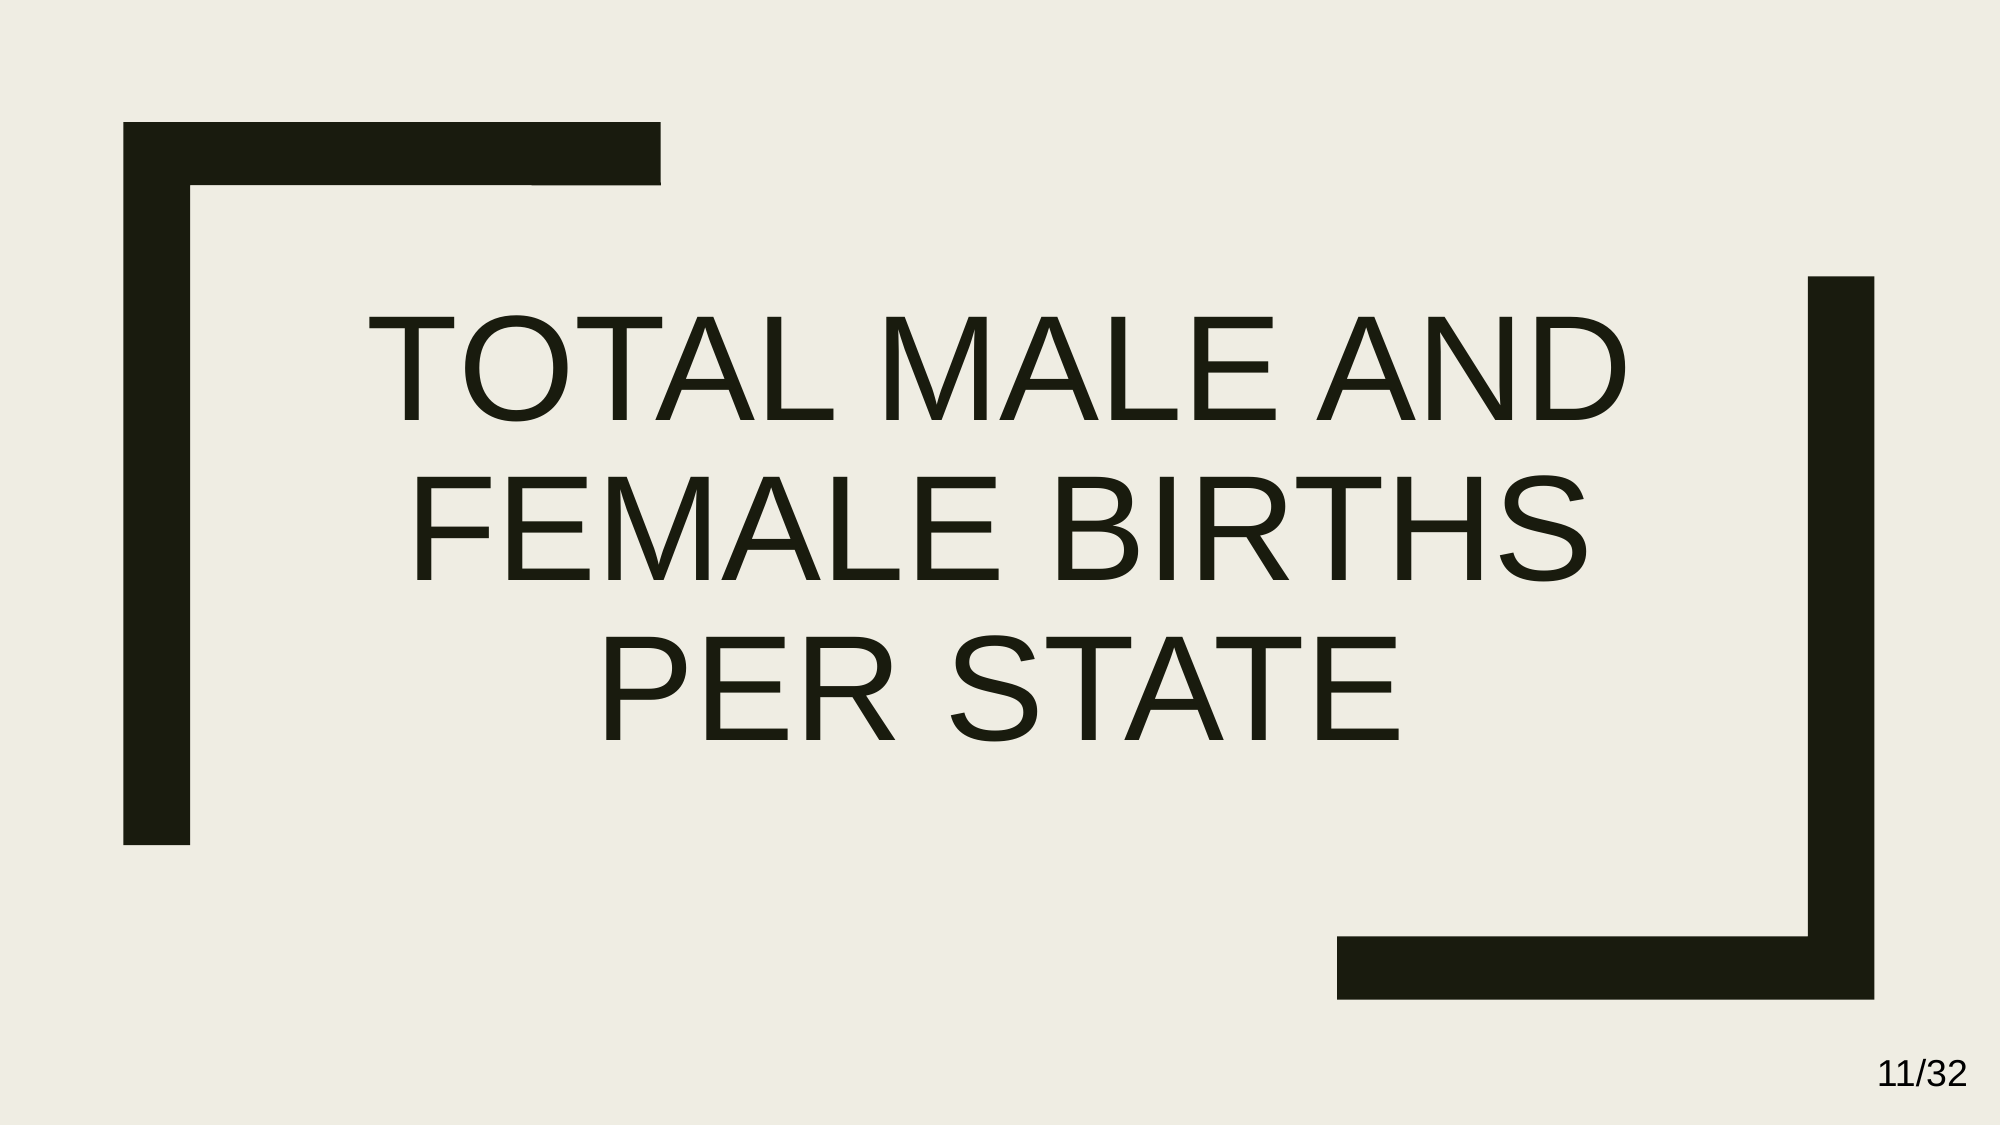

# Total male and female births per state

11/32